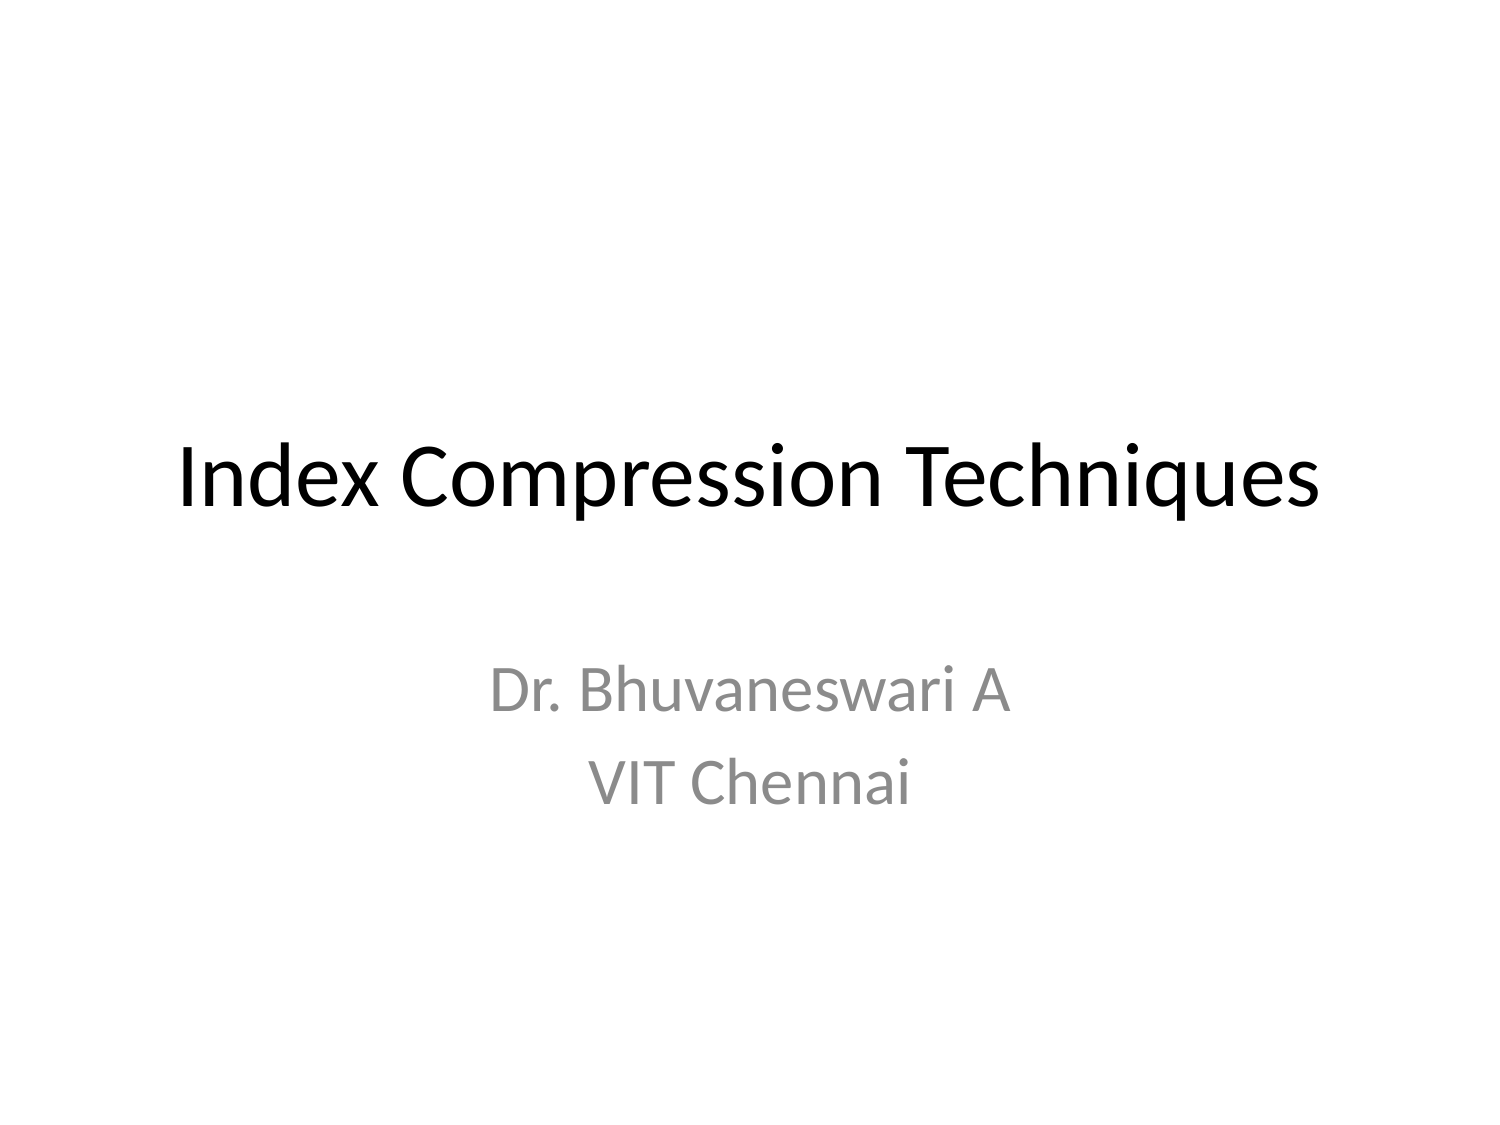

# Index Compression Techniques
Dr. Bhuvaneswari A
VIT Chennai